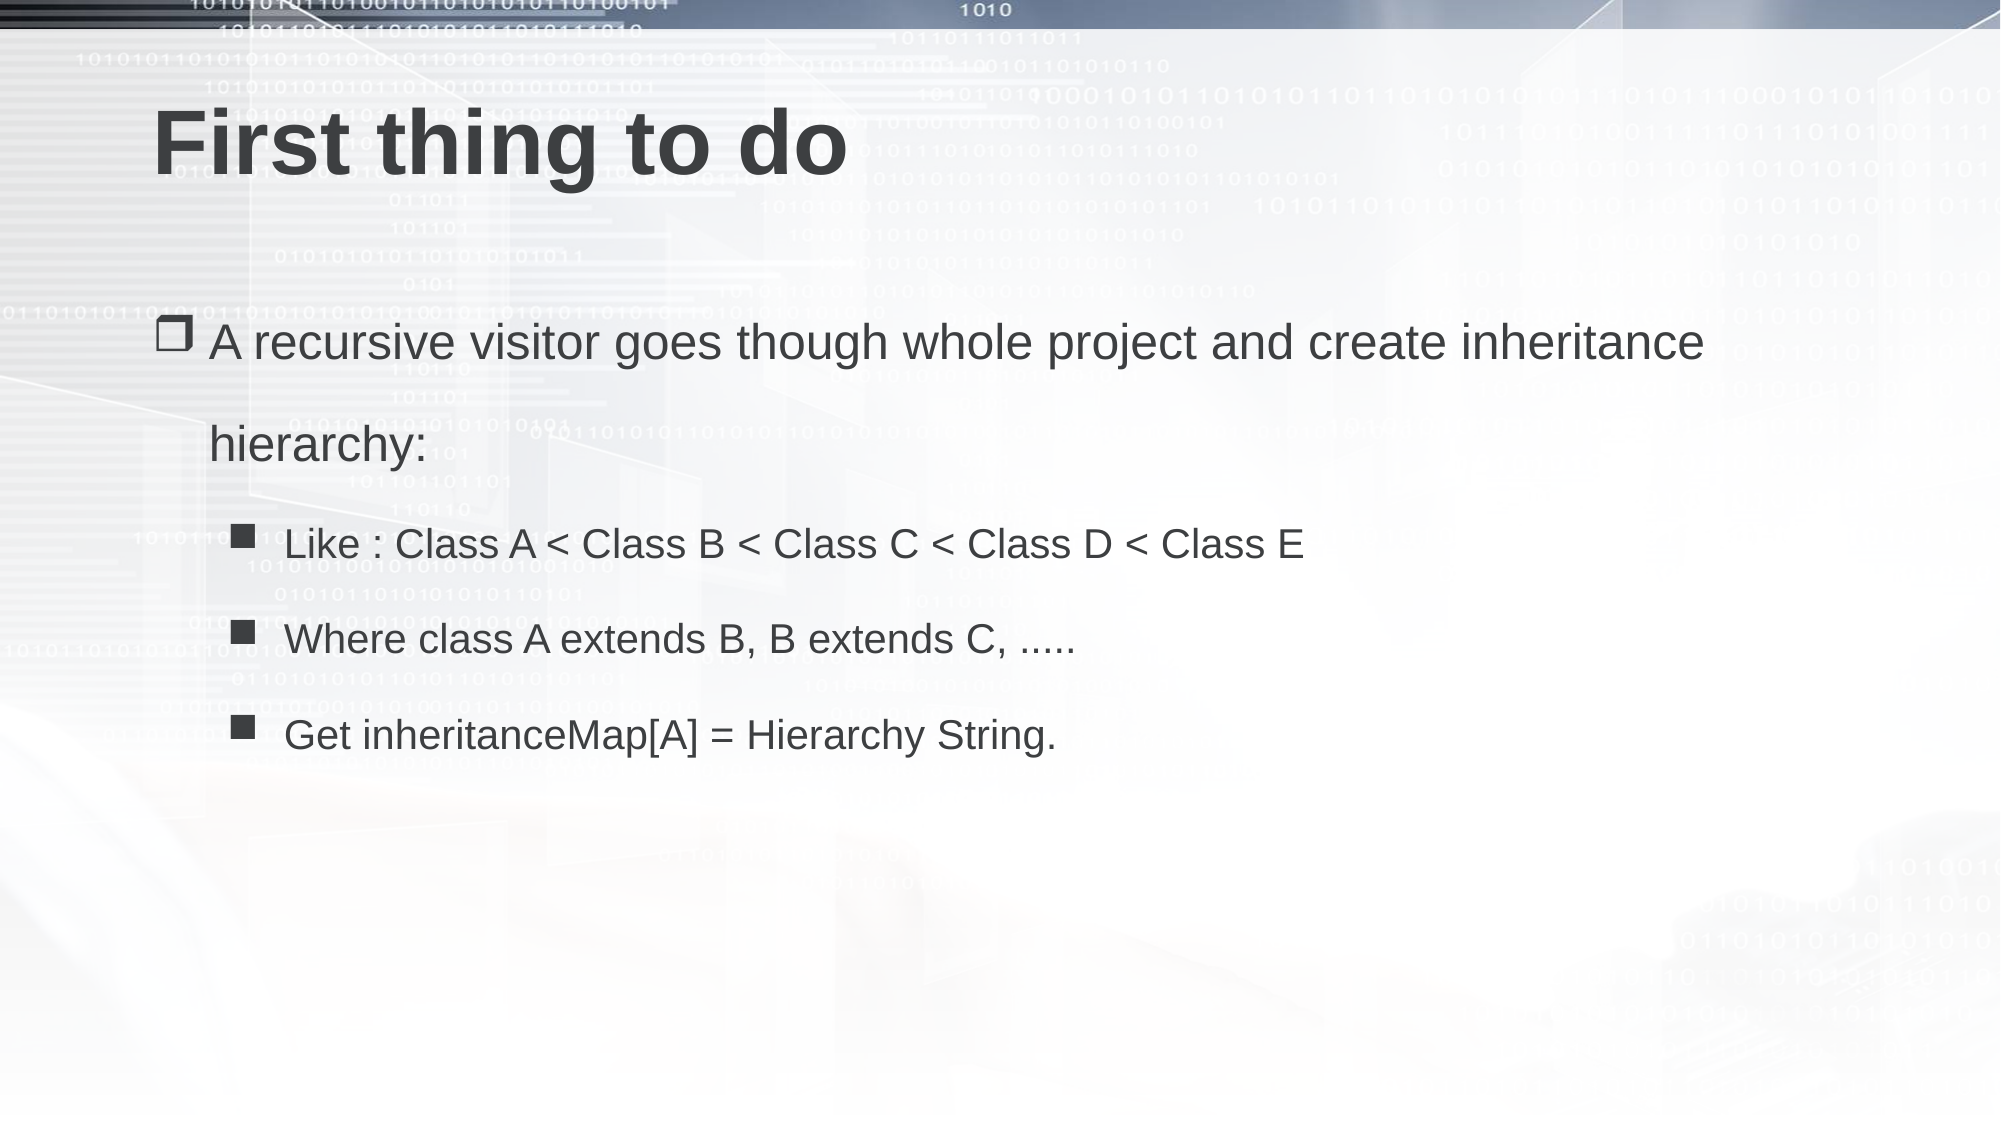

# First thing to do
A recursive visitor goes though whole project and create inheritance hierarchy:
Like : Class A < Class B < Class C < Class D < Class E
Where class A extends B, B extends C, .....
Get inheritanceMap[A] = Hierarchy String.